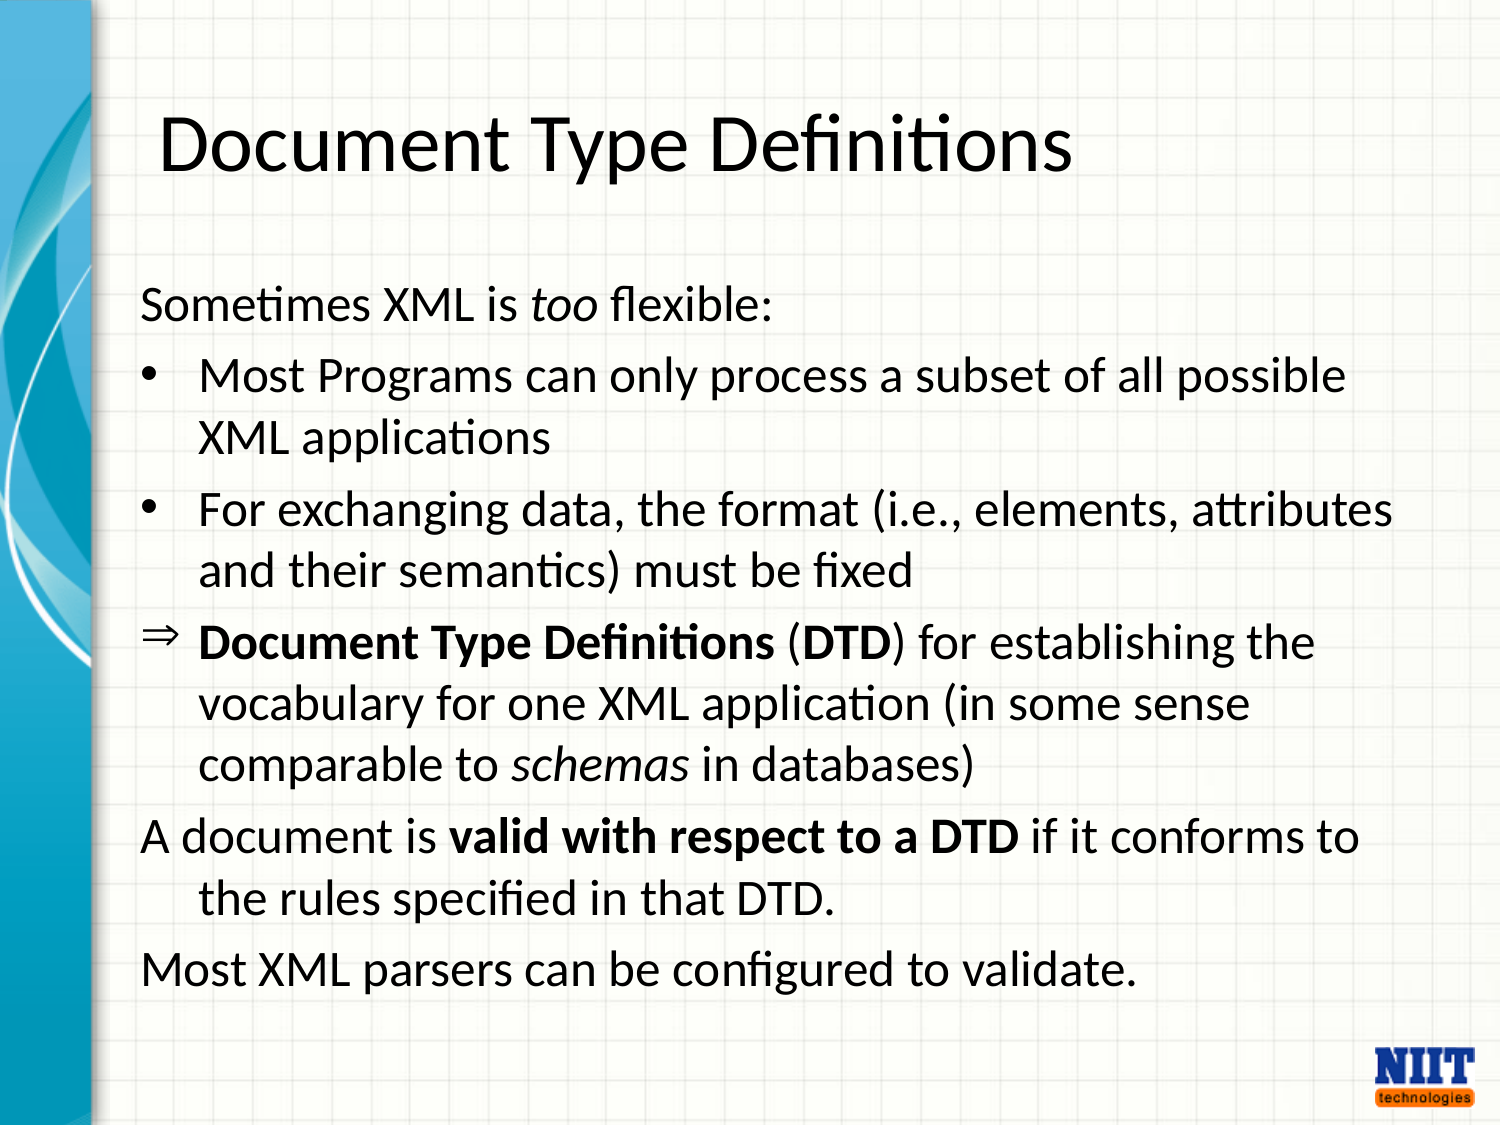

# Document Type Definitions
Sometimes XML is too flexible:
Most Programs can only process a subset of all possible XML applications
For exchanging data, the format (i.e., elements, attributes and their semantics) must be fixed
Document Type Definitions (DTD) for establishing the vocabulary for one XML application (in some sense comparable to schemas in databases)
A document is valid with respect to a DTD if it conforms to the rules specified in that DTD.
Most XML parsers can be configured to validate.